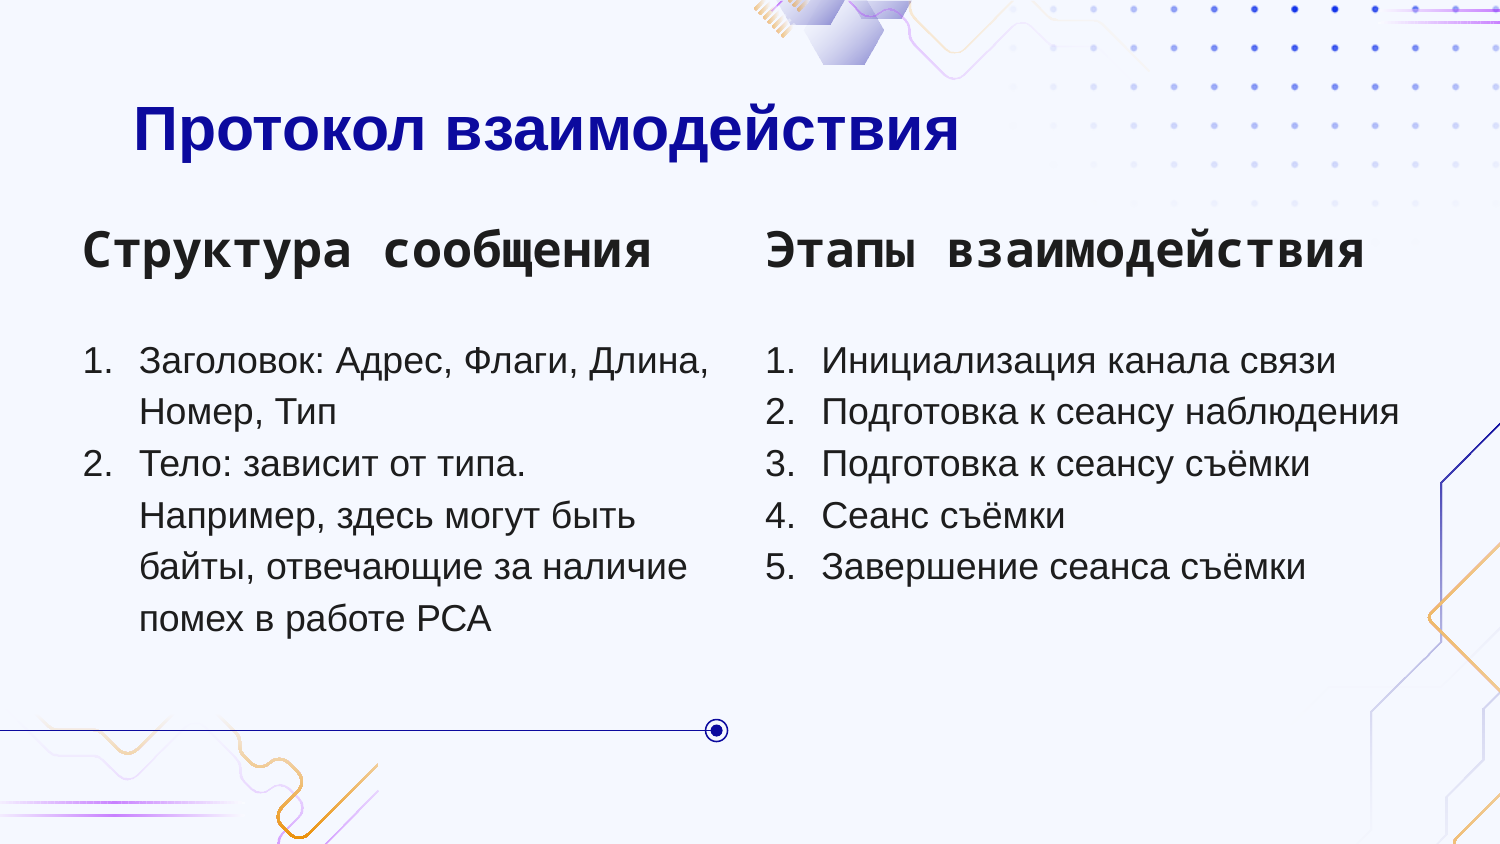

# Протокол взаимодействия
Структура сообщения

Заголовок: Адрес, Флаги, Длина, Номер, Тип
Тело: зависит от типа.
Например, здесь могут быть байты, отвечающие за наличие помех в работе РСА
Этапы взаимодействия

Инициализация канала связи
Подготовка к сеансу наблюдения
Подготовка к сеансу съёмки
Сеанс съёмки
Завершение сеанса съёмки